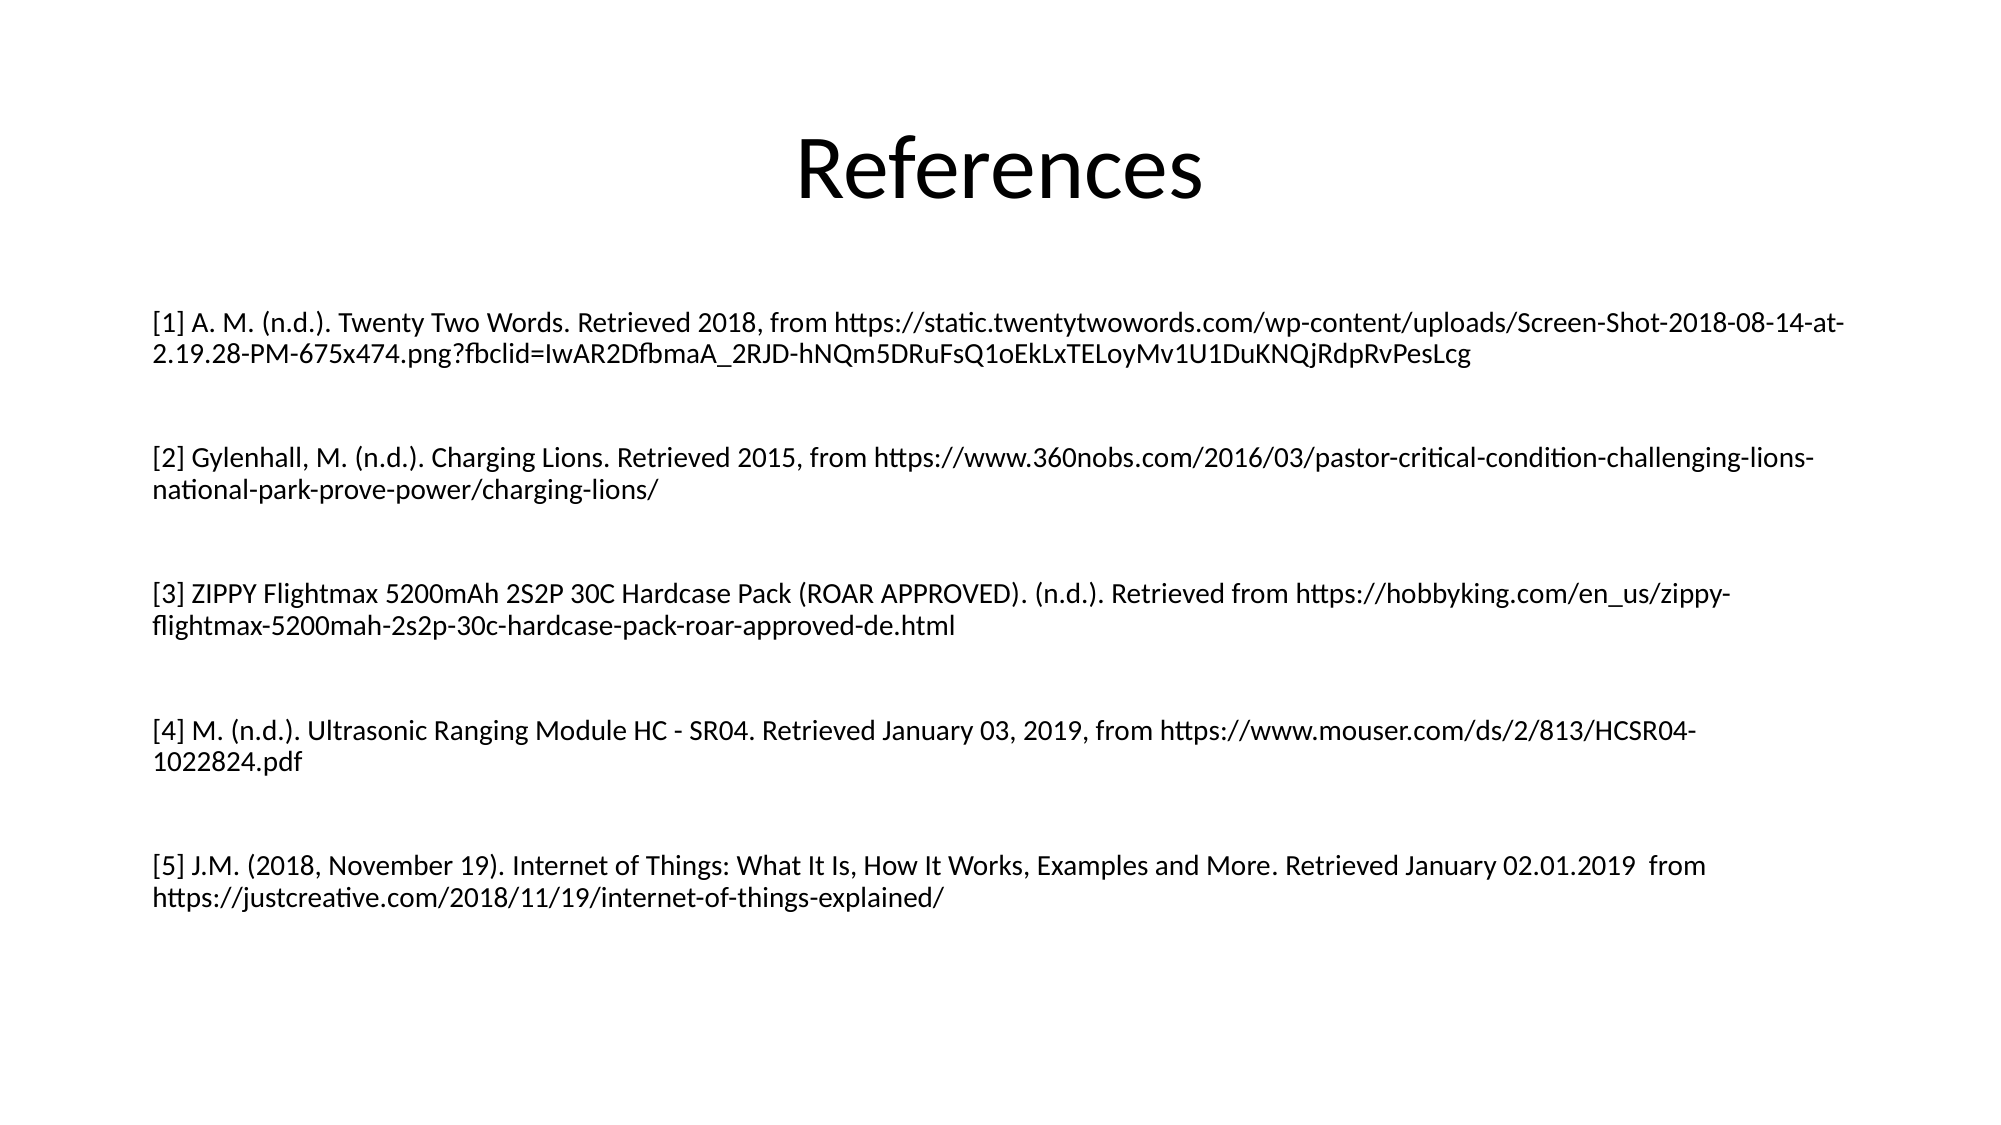

# References
[1] A. M. (n.d.). Twenty Two Words. Retrieved 2018, from https://static.twentytwowords.com/wp-content/uploads/Screen-Shot-2018-08-14-at-2.19.28-PM-675x474.png?fbclid=IwAR2DfbmaA_2RJD-hNQm5DRuFsQ1oEkLxTELoyMv1U1DuKNQjRdpRvPesLcg

[2] Gylenhall, M. (n.d.). Charging Lions. Retrieved 2015, from https://www.360nobs.com/2016/03/pastor-critical-condition-challenging-lions-national-park-prove-power/charging-lions/

[3] ZIPPY Flightmax 5200mAh 2S2P 30C Hardcase Pack (ROAR APPROVED). (n.d.). Retrieved from https://hobbyking.com/en_us/zippy-flightmax-5200mah-2s2p-30c-hardcase-pack-roar-approved-de.html

[4] M. (n.d.). Ultrasonic Ranging Module HC - SR04. Retrieved January 03, 2019, from https://www.mouser.com/ds/2/813/HCSR04-1022824.pdf

[5] J.M. (2018, November 19). Internet of Things: What It Is, How It Works, Examples and More. Retrieved January 02.01.2019  from https://justcreative.com/2018/11/19/internet-of-things-explained/